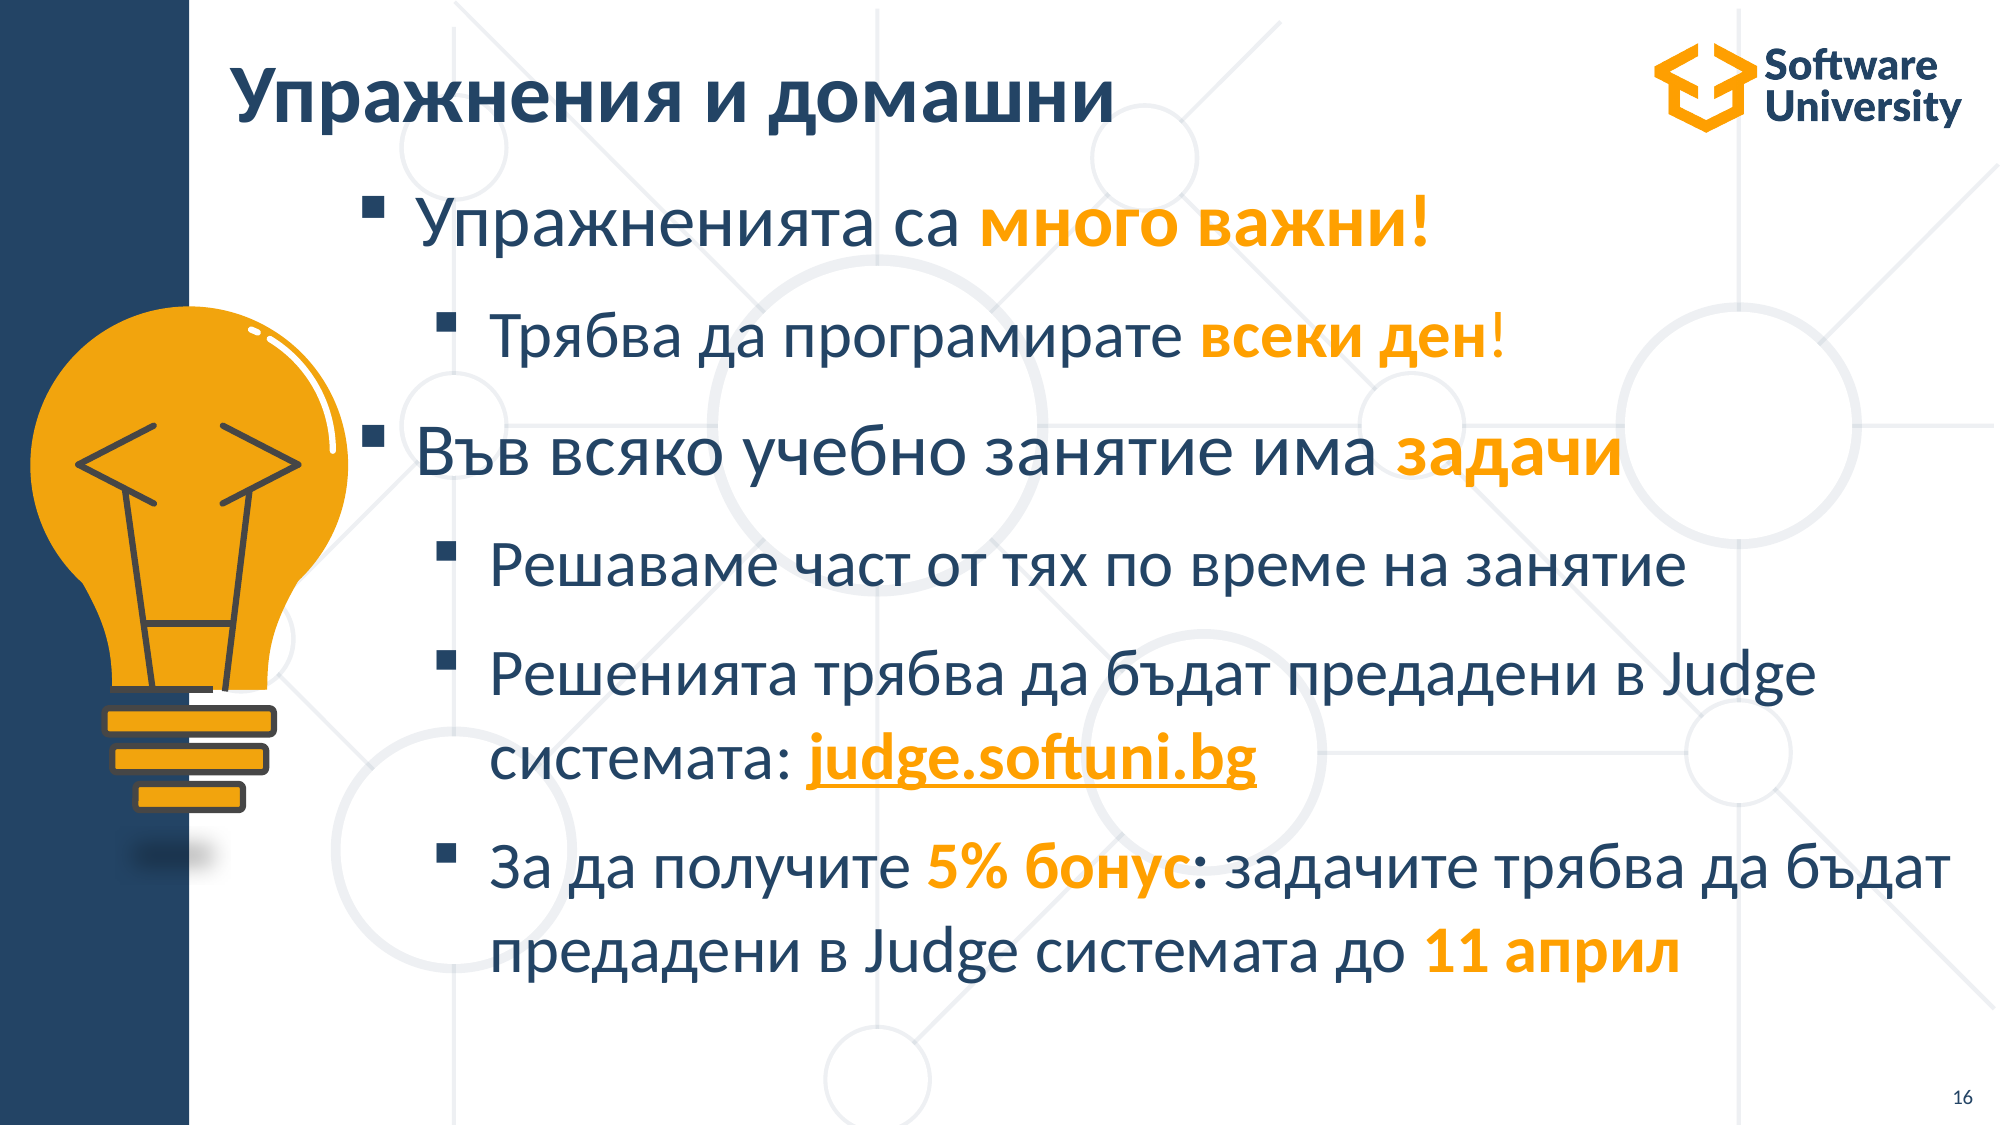

# Упражнения и домашни
Упражненията са много важни!
Трябва да програмирате всеки ден!
Във всяко учебно занятие има задачи
Решаваме част от тях по време на занятие
Решенията трябва да бъдат предадени в Judge системата: judge.softuni.bg
За дa получите 5% бонус: задачите трябва да бъдат предадени в Judge системата до 11 април
16